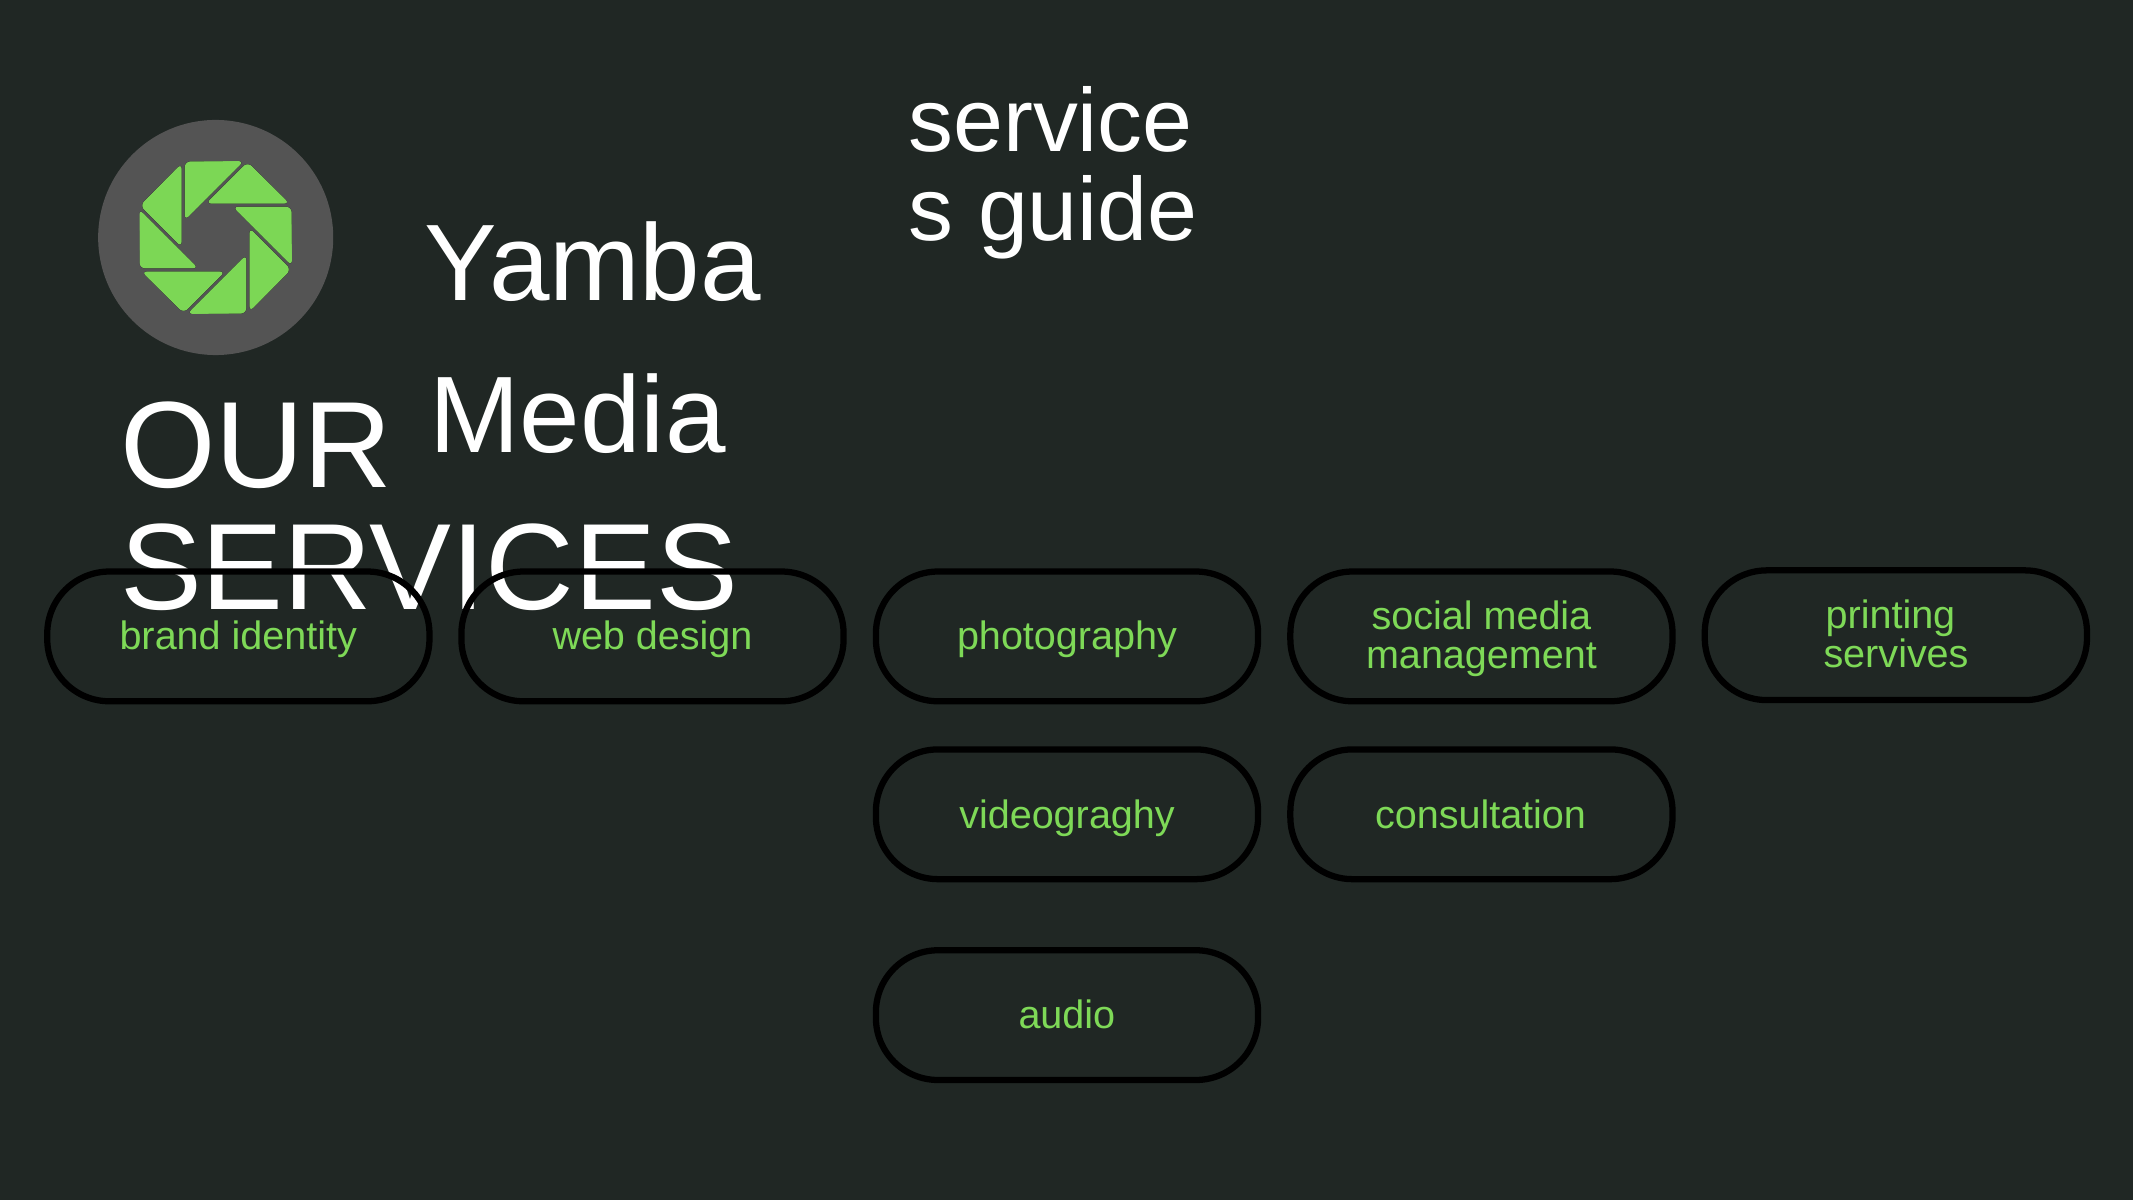

services guide

Yamba Media

OUR SERVICES

printing
servives
social media management
brand identity
web design
photography

videograghy
consultation

audio